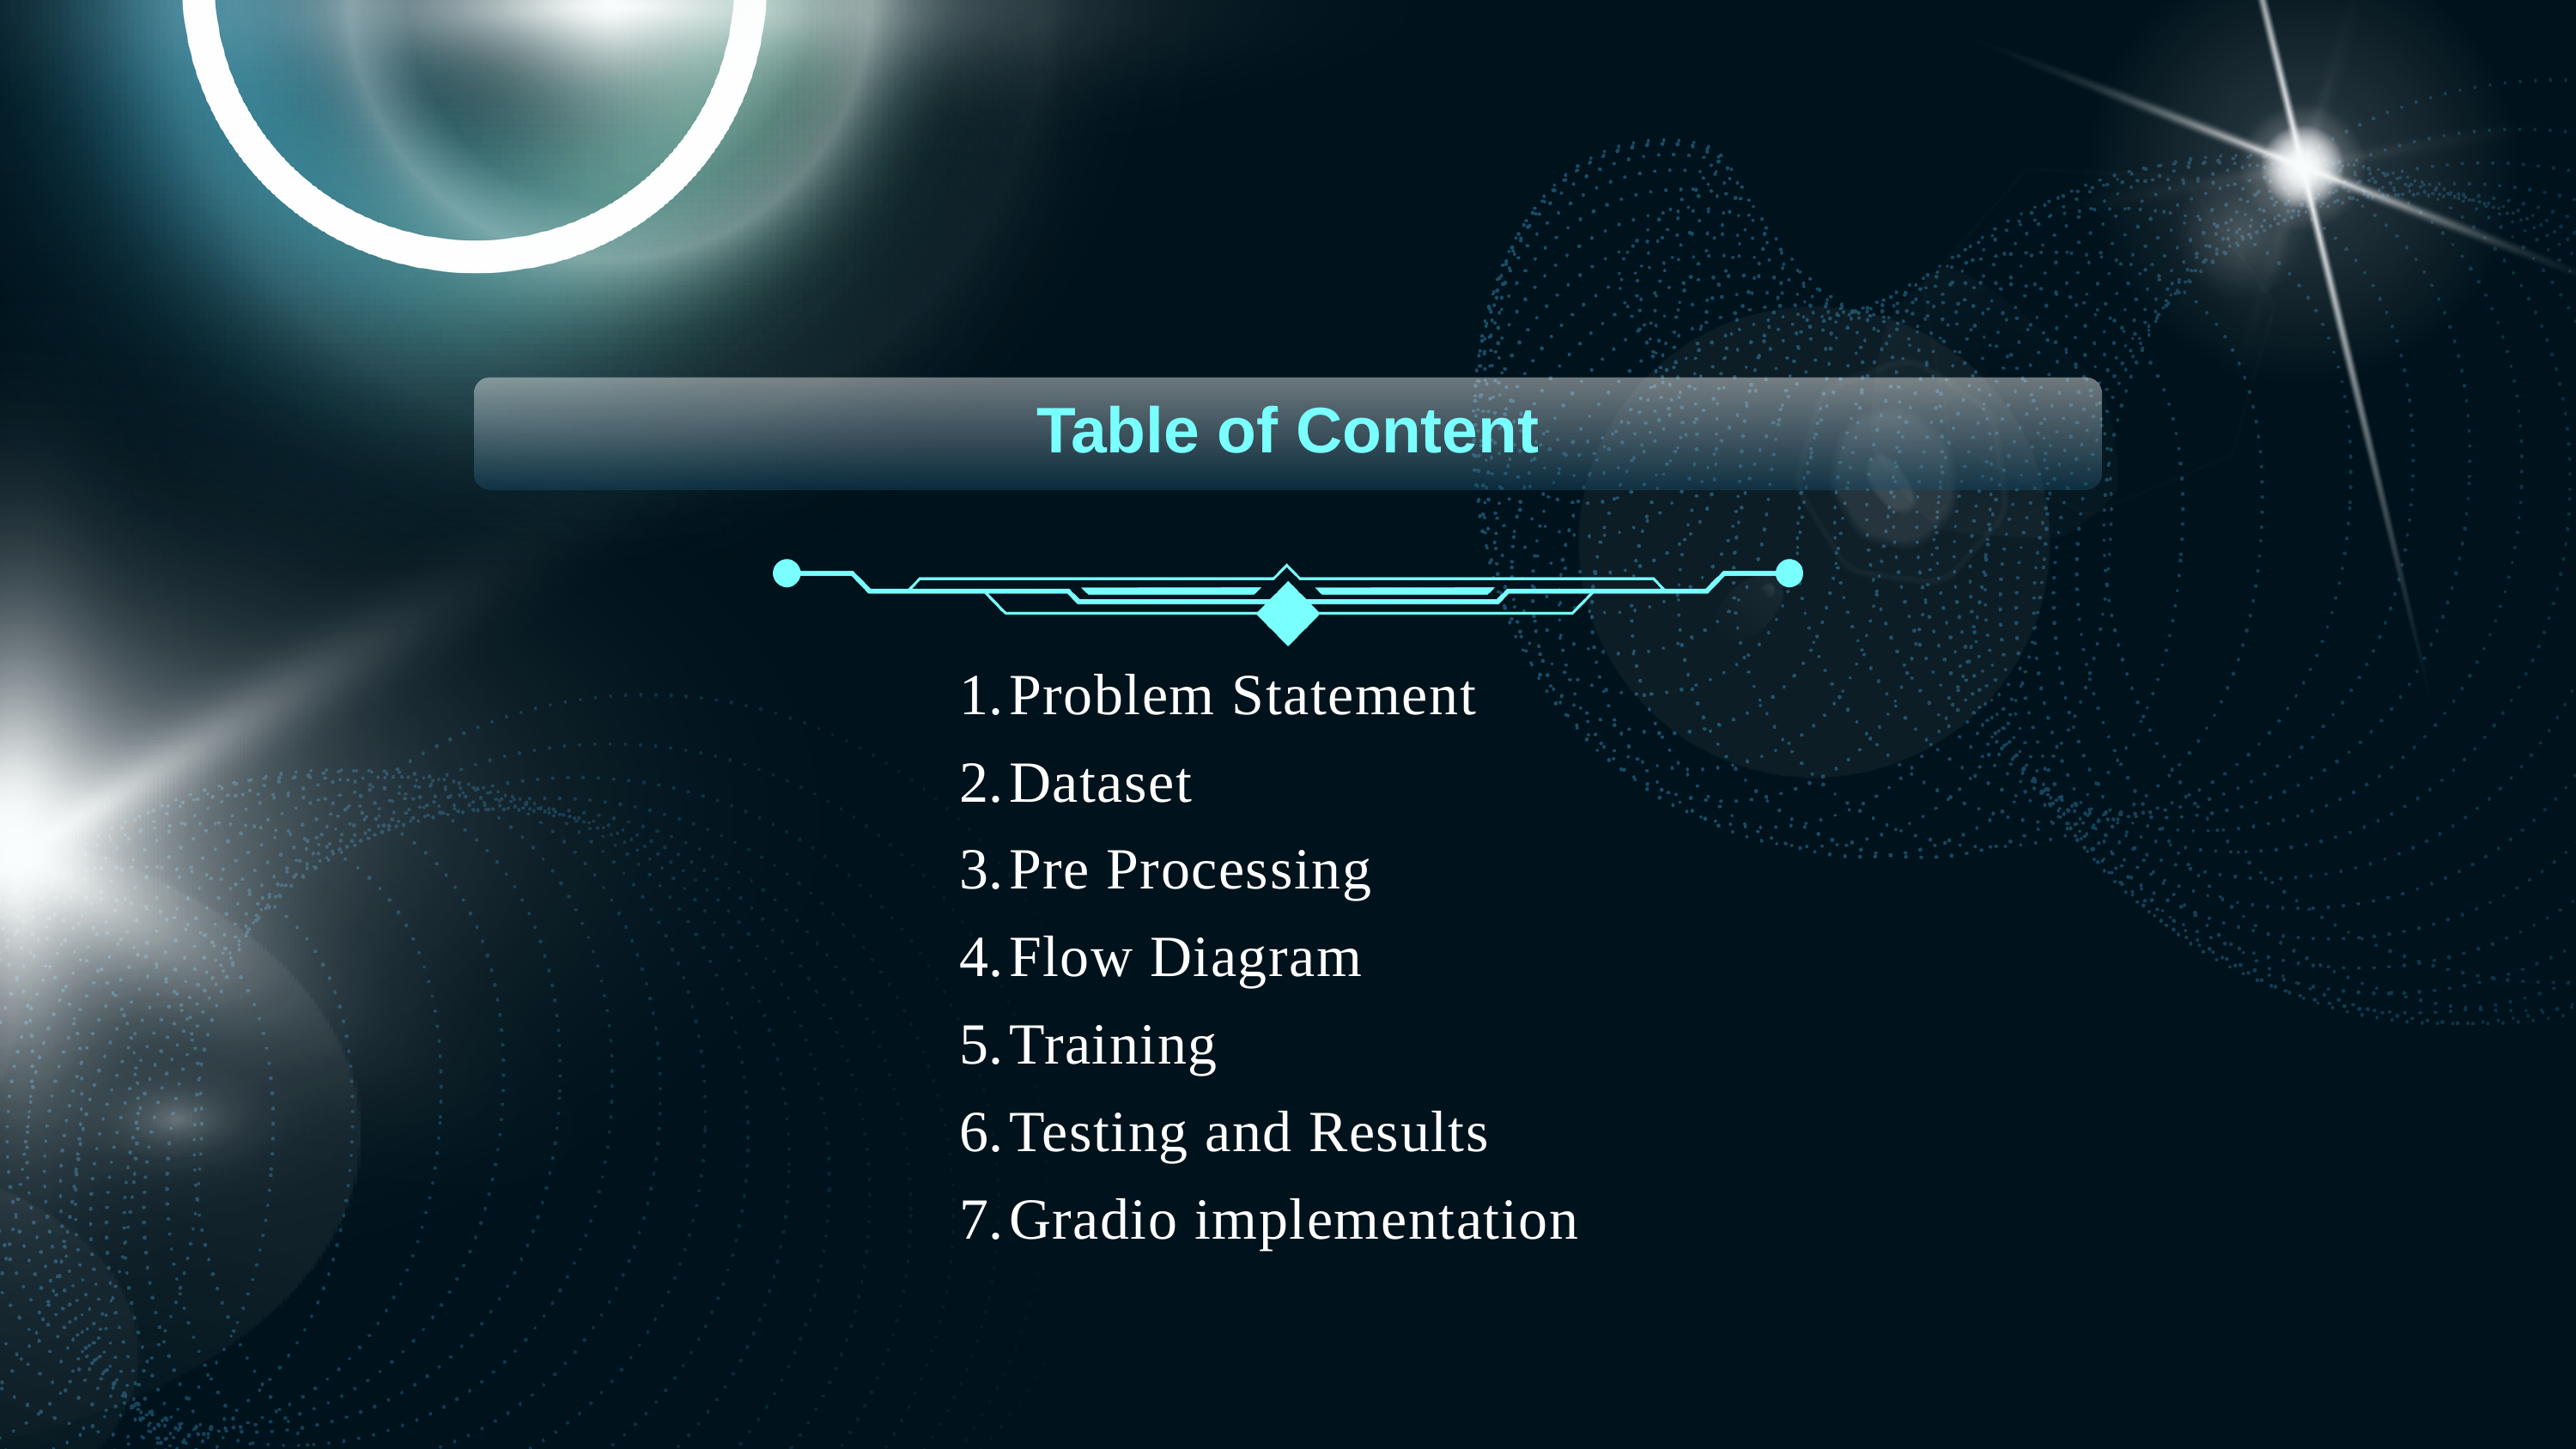

Table of Content

Problem Statement
Dataset
Pre Processing
Flow Diagram
Training
Testing and Results
Gradio implementation